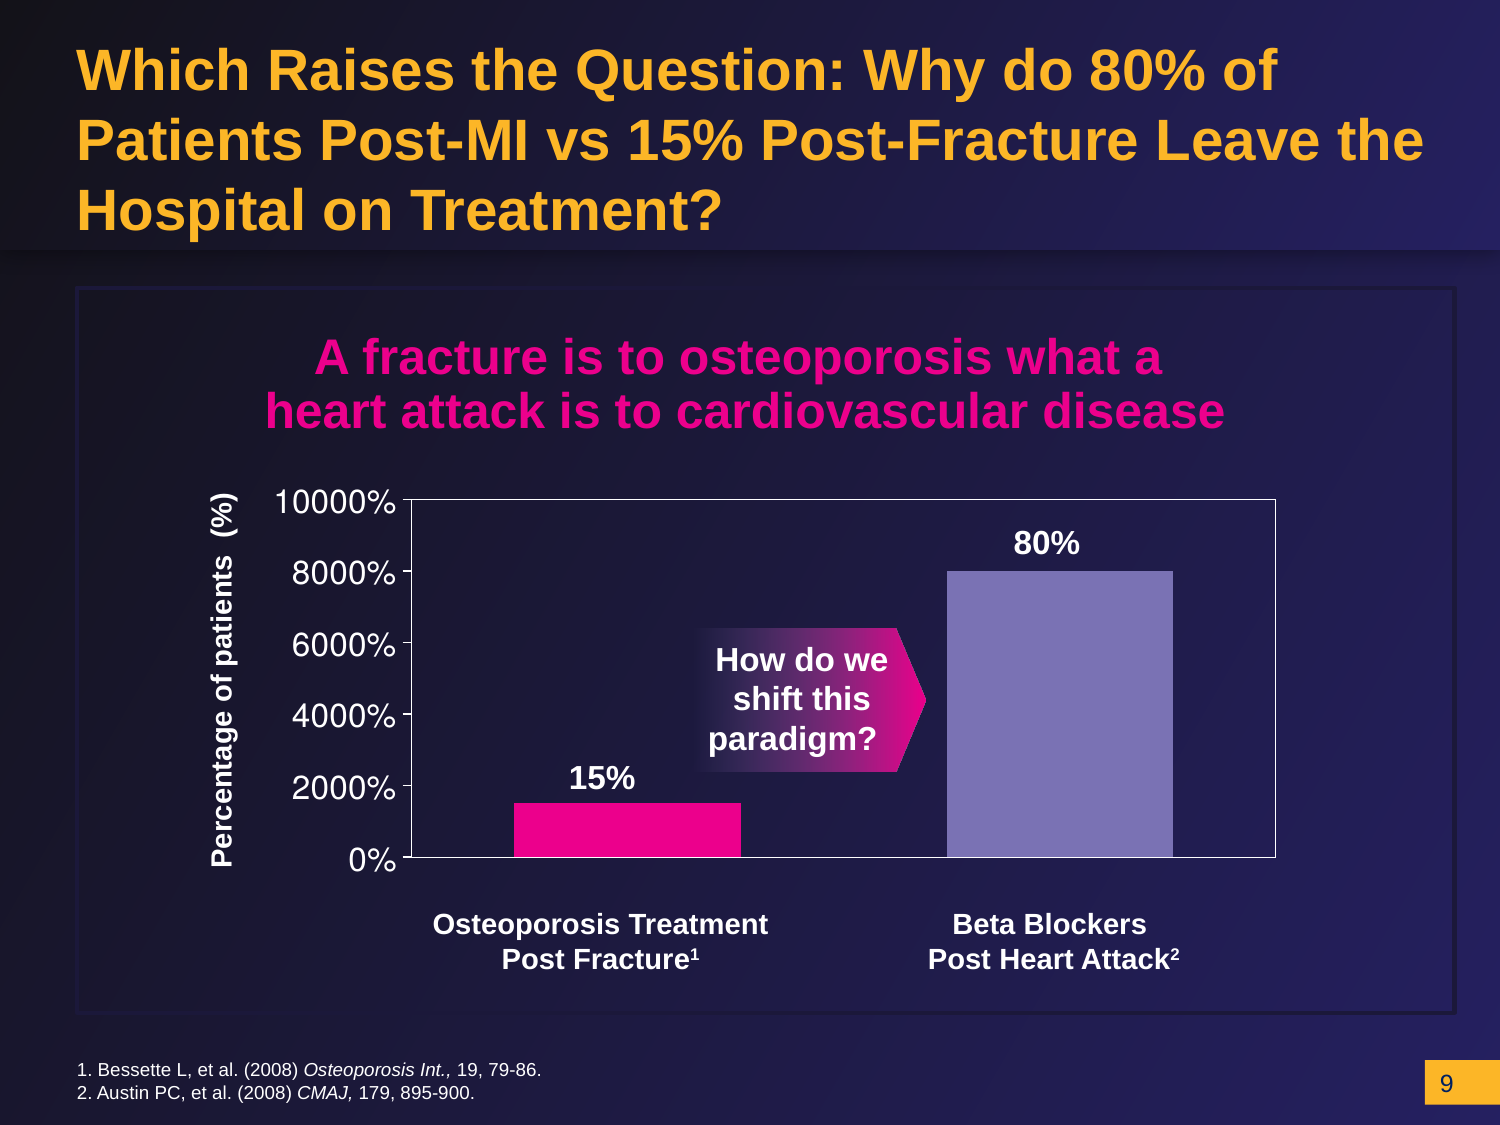

# Which Raises the Question: Why do 80% of Patients Post-MI vs 15% Post-Fracture Leave the Hospital on Treatment?

A fracture is to osteoporosis what a
heart attack is to cardiovascular disease

### Chart

| Category | Column1 |
|---|---|
| Osteoporosis Treatment Post Fracture1 | 15.0 |
| Beta Blockers Post Heart Attack2  | 80.0 |
80%

How do we shift this paradigm?
Percentage of patients  (%)
15%
Osteoporosis Treatment Post Fracture1
Beta Blockers
Post Heart Attack2
1. Bessette L, et al. (2008) Osteoporosis Int., 19, 79-86.
2. Austin PC, et al. (2008) CMAJ, 179, 895-900.